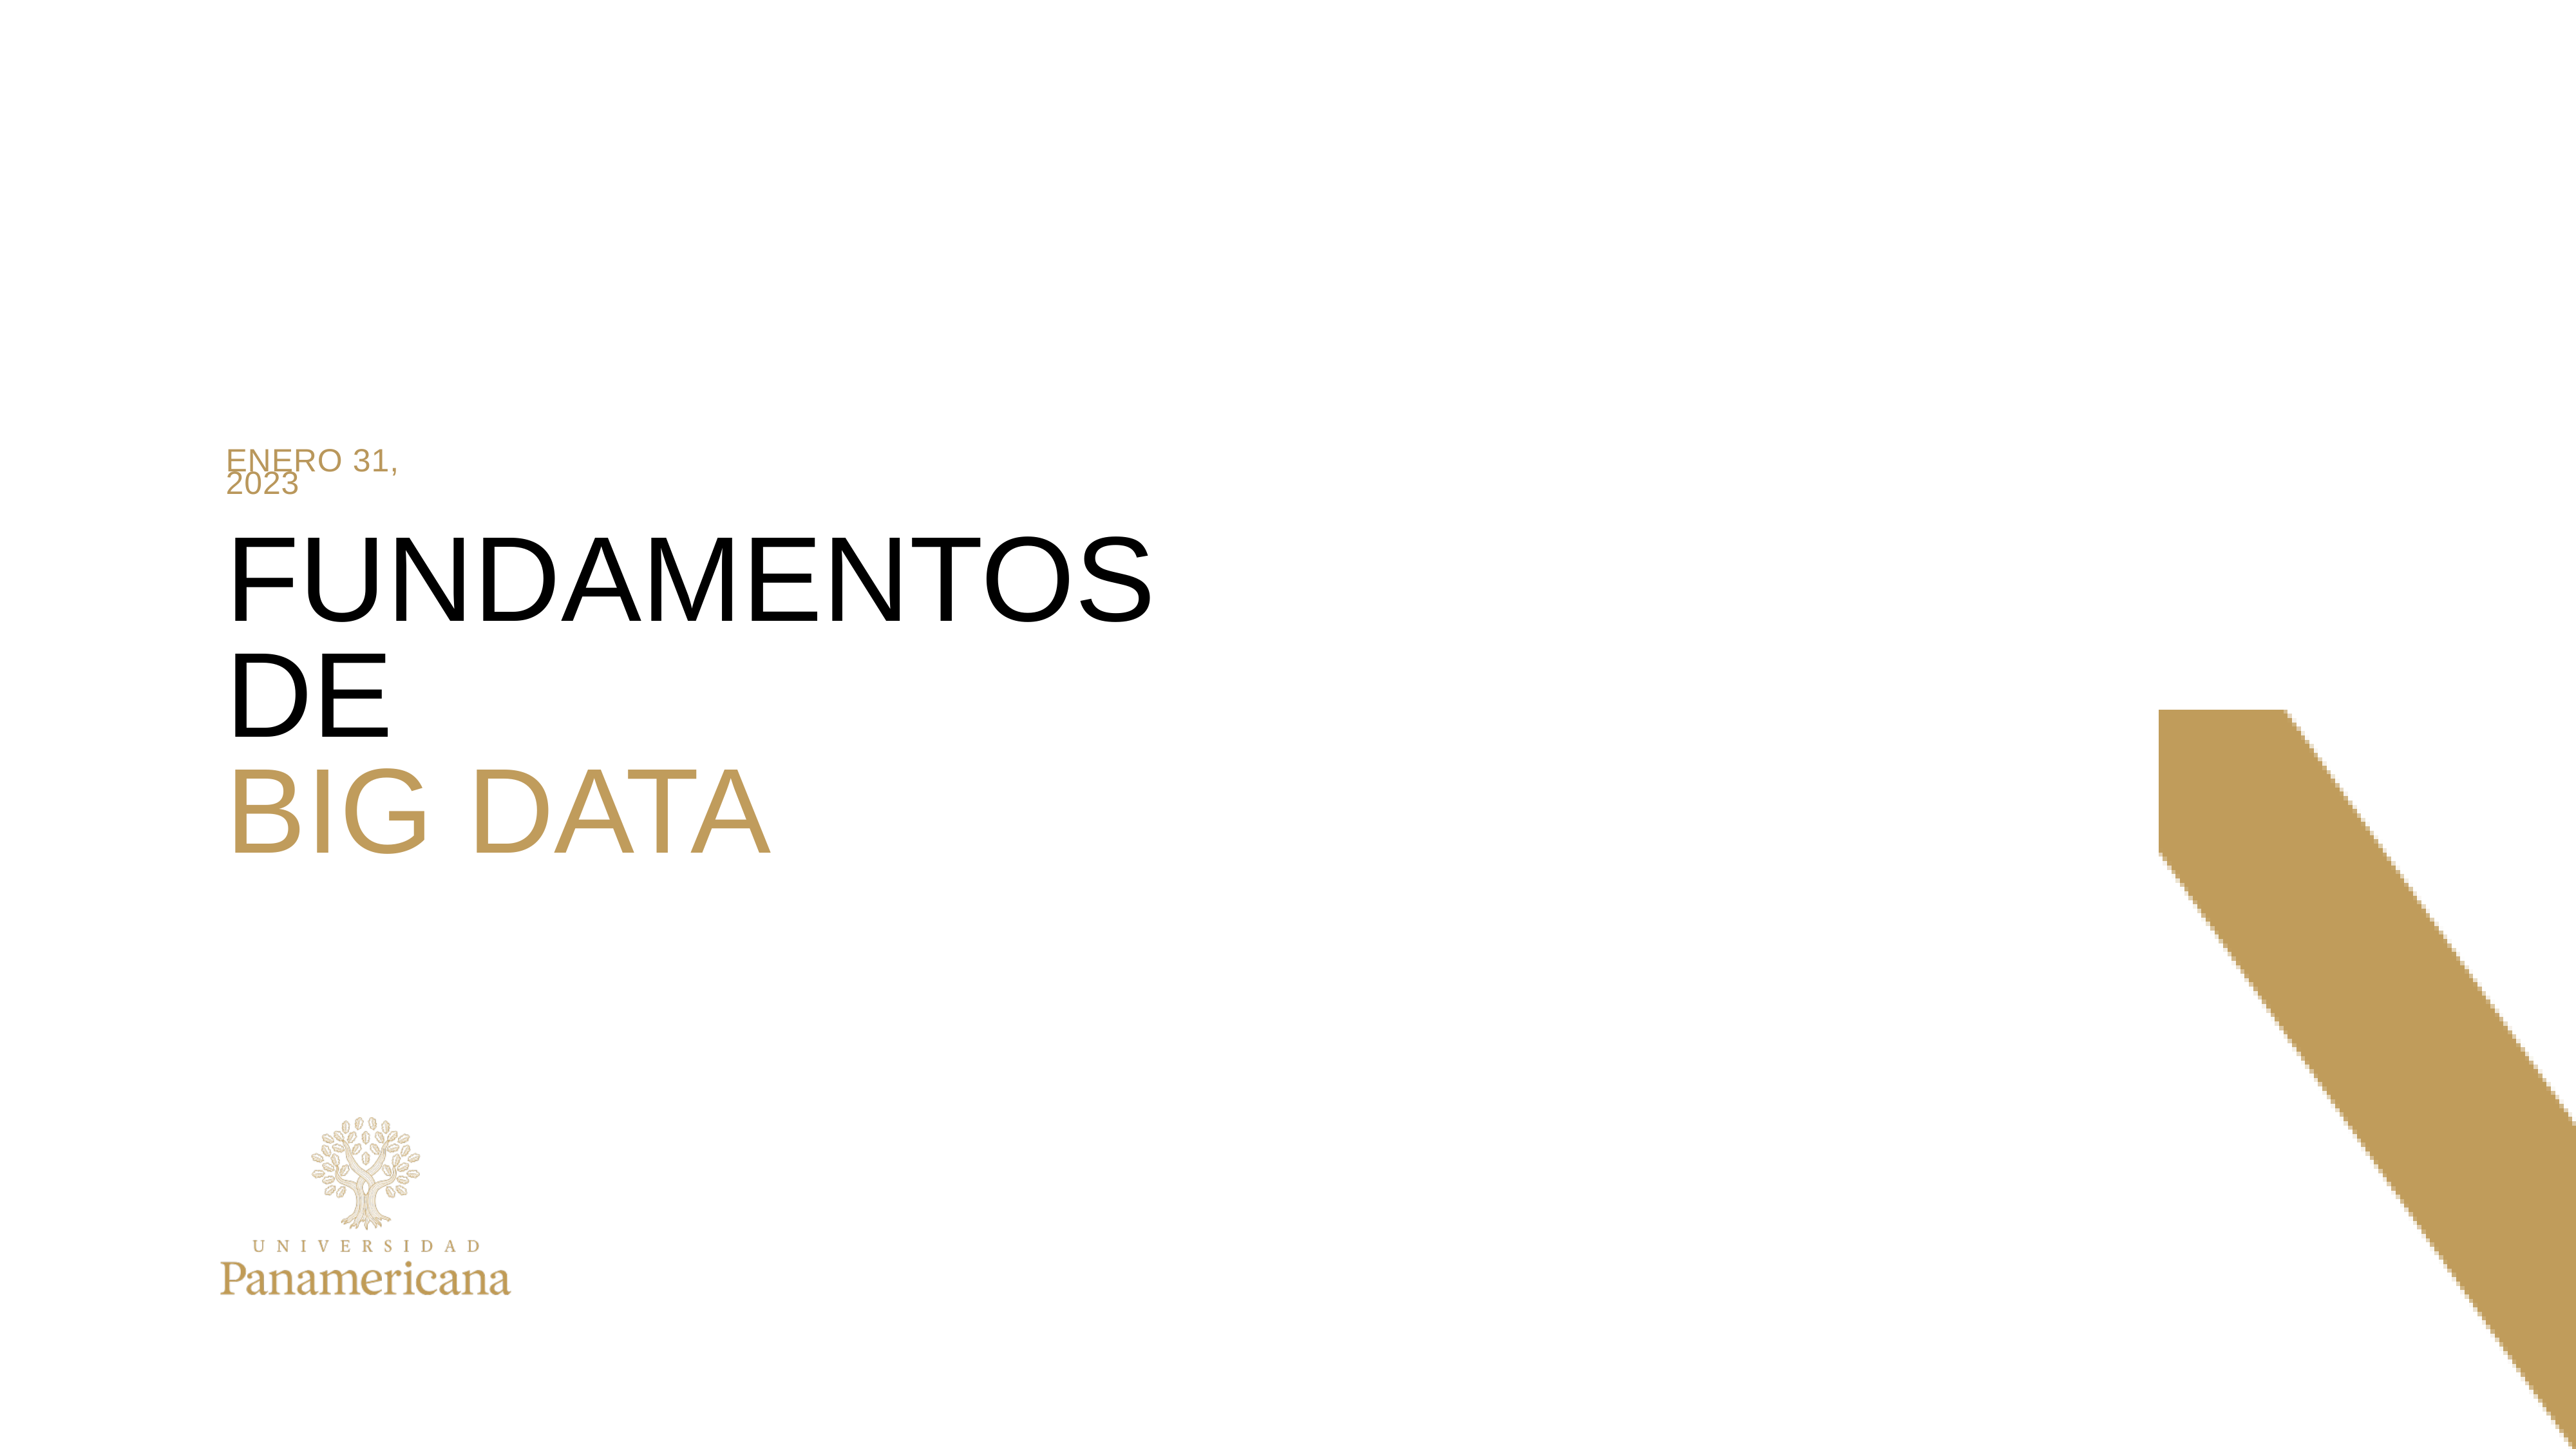

ENERO 31, 2023
FUNDAMENTOS de
Big data